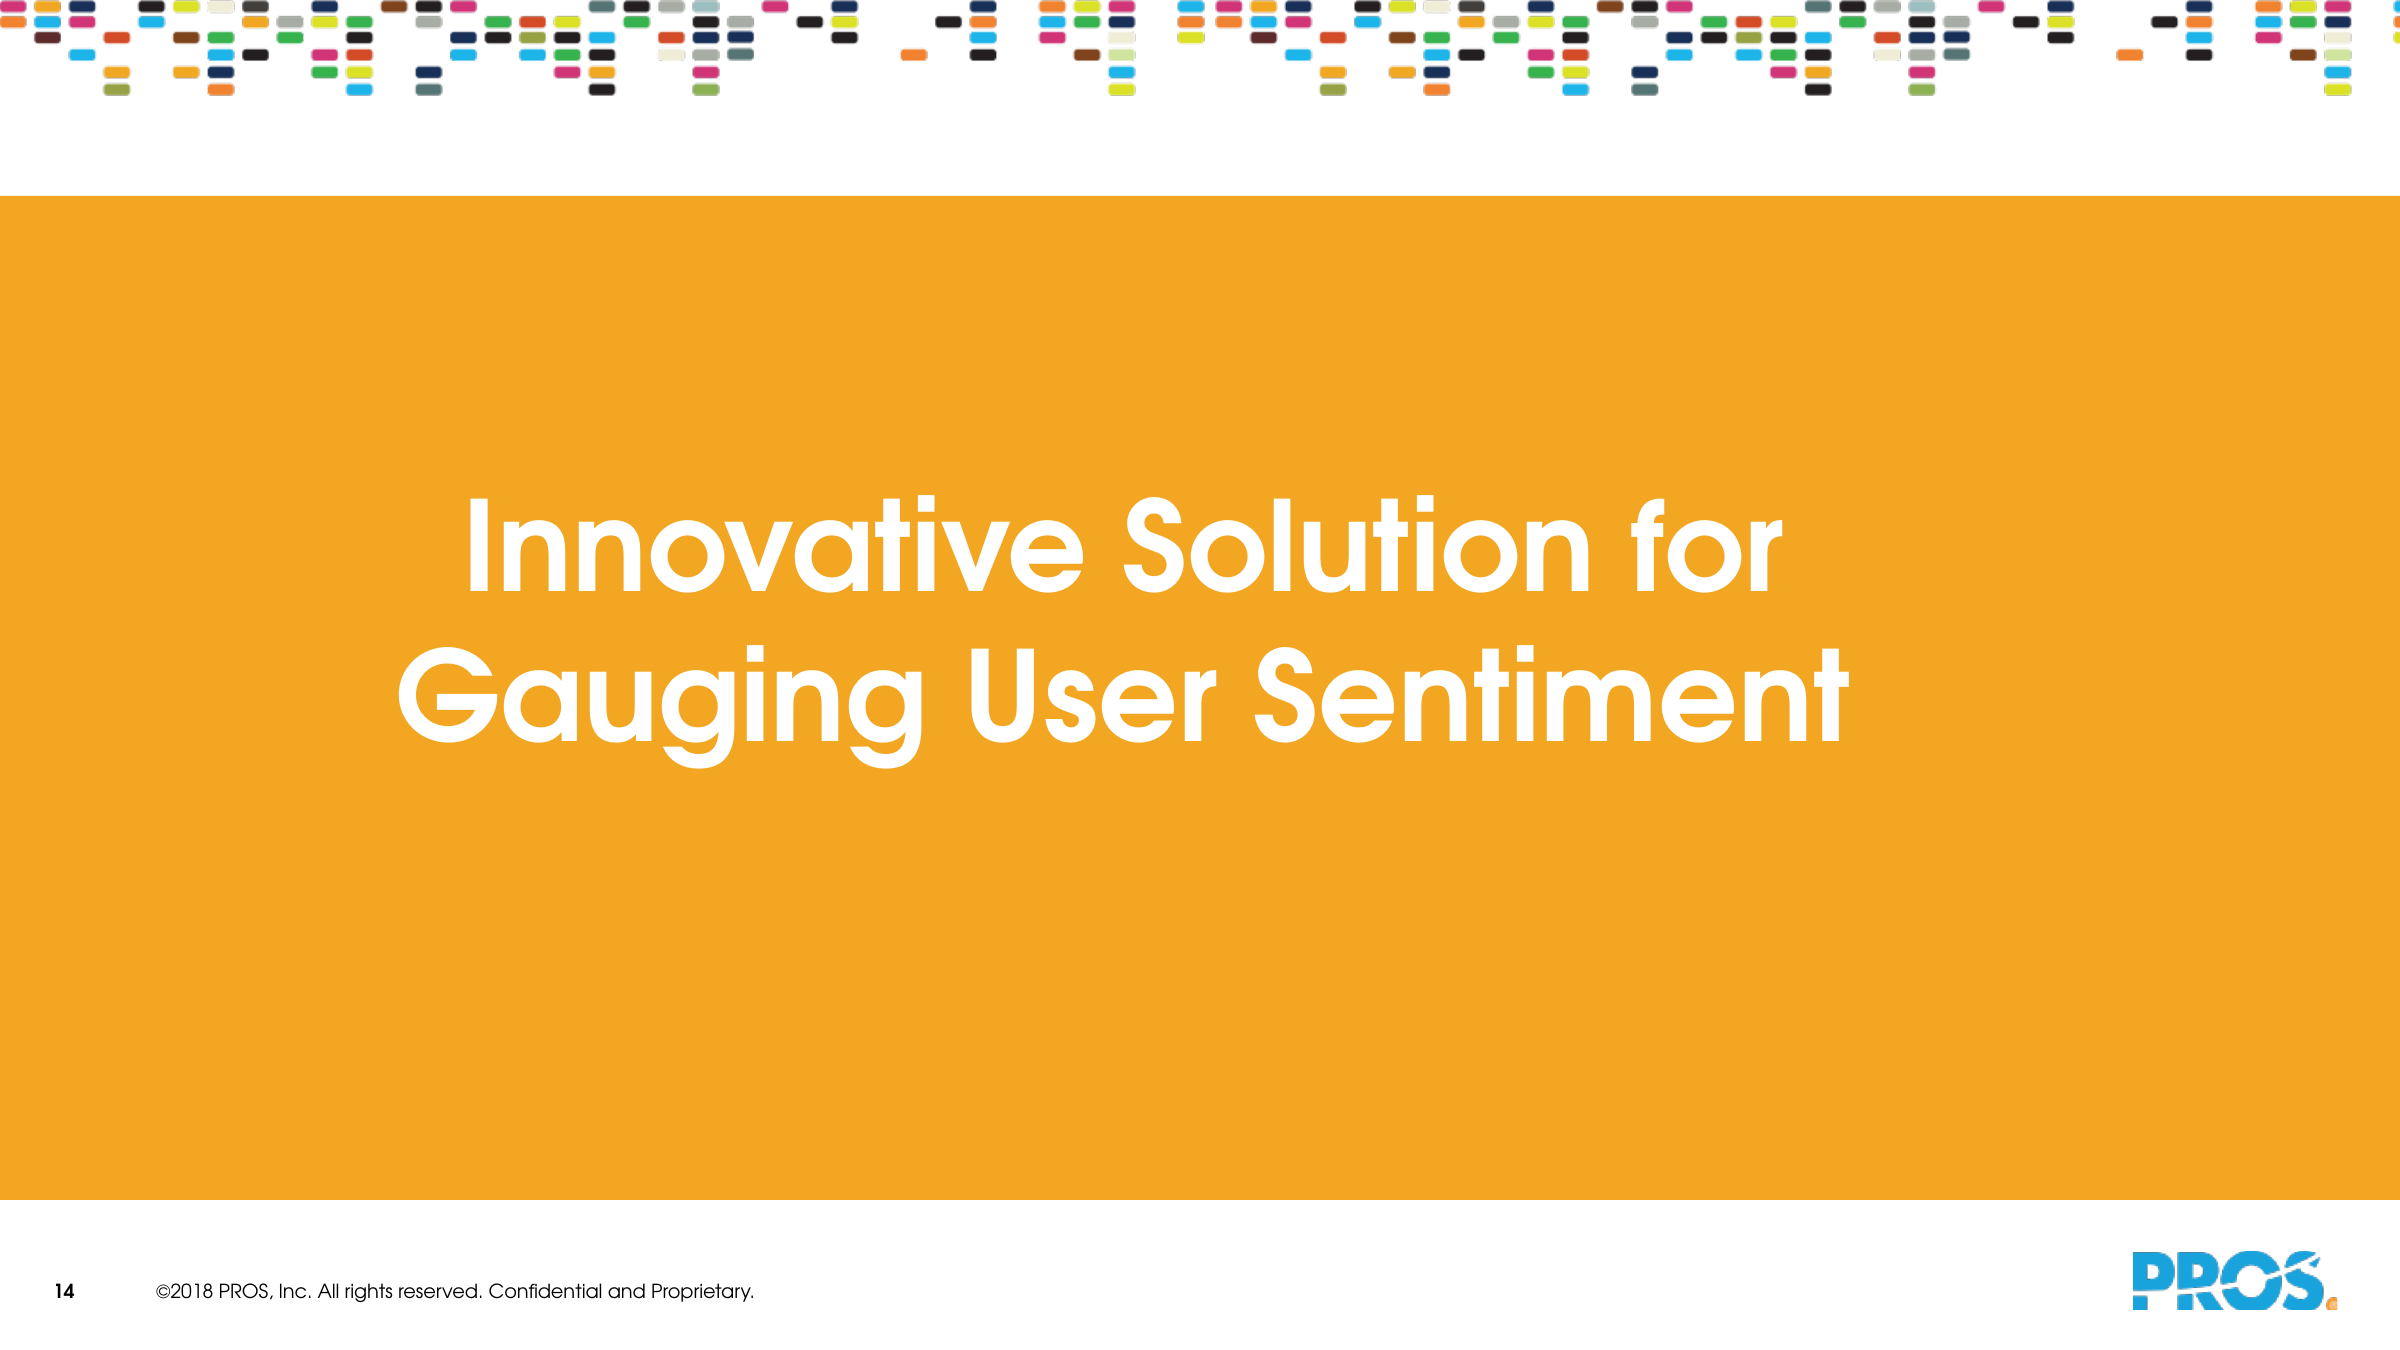

# Innovative Solution for Gauging User Sentiment